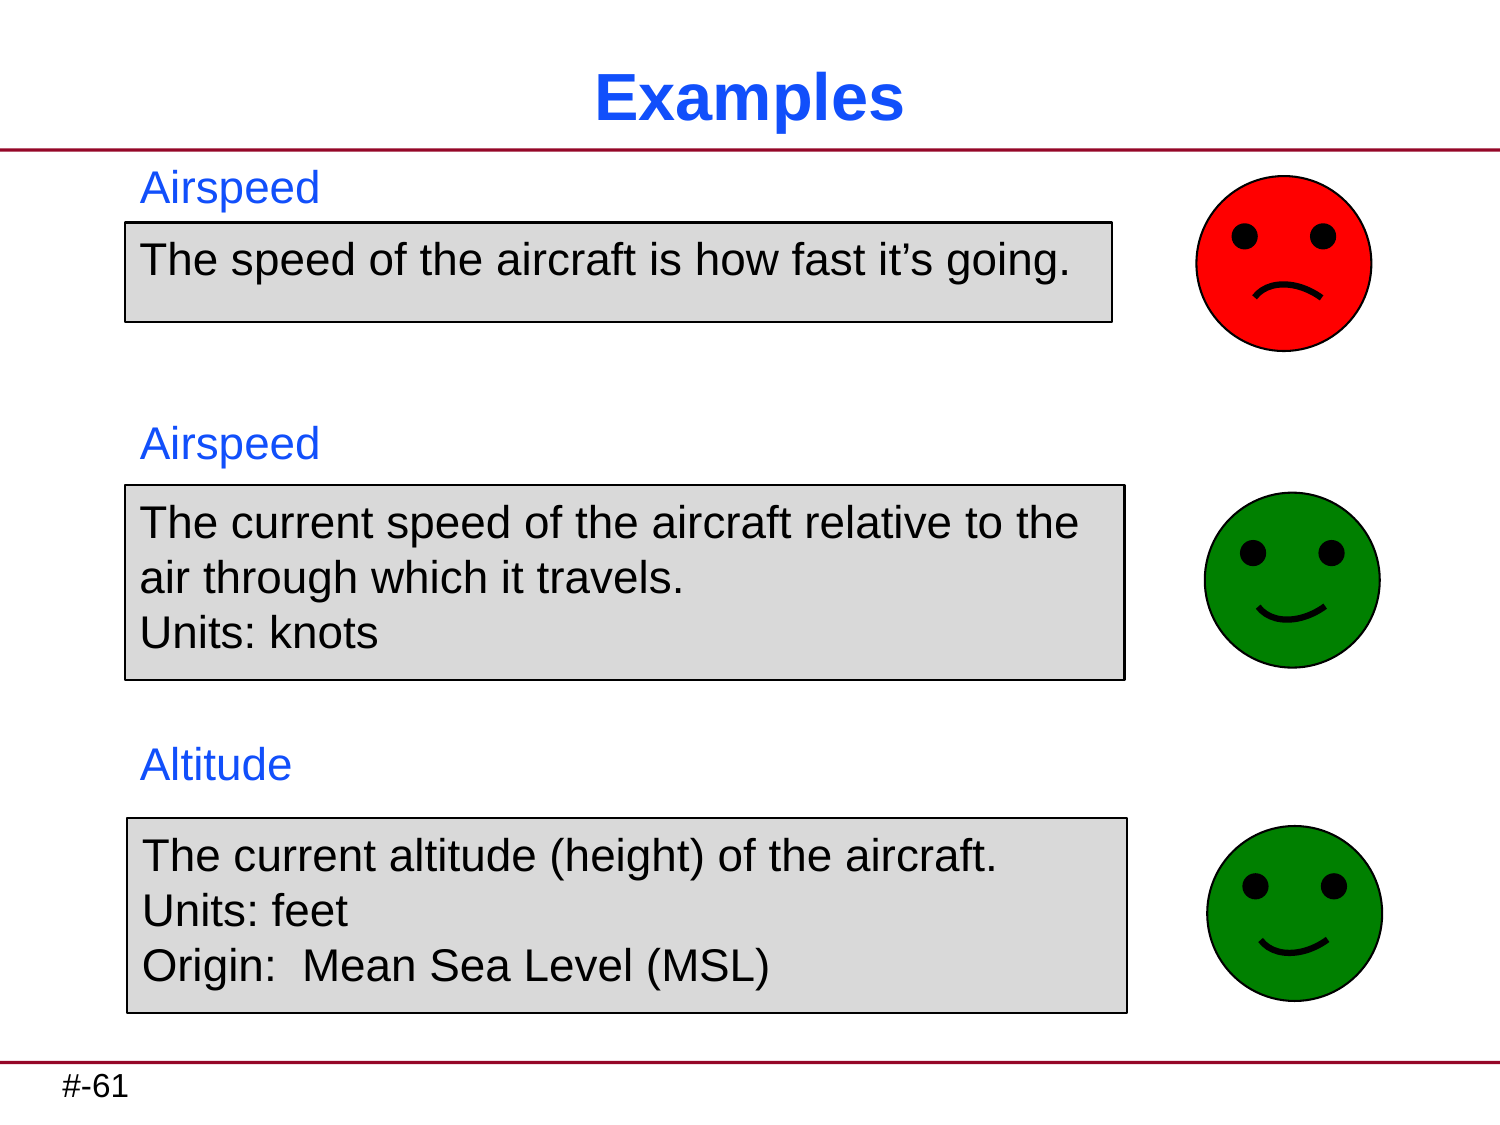

# Examples
Airspeed

Airspeed

Altitude

The speed of the aircraft is how fast it’s going.
The current speed of the aircraft relative to the air through which it travels.
Units: knots

The current altitude (height) of the aircraft.
Units: feet
Origin:  Mean Sea Level (MSL)